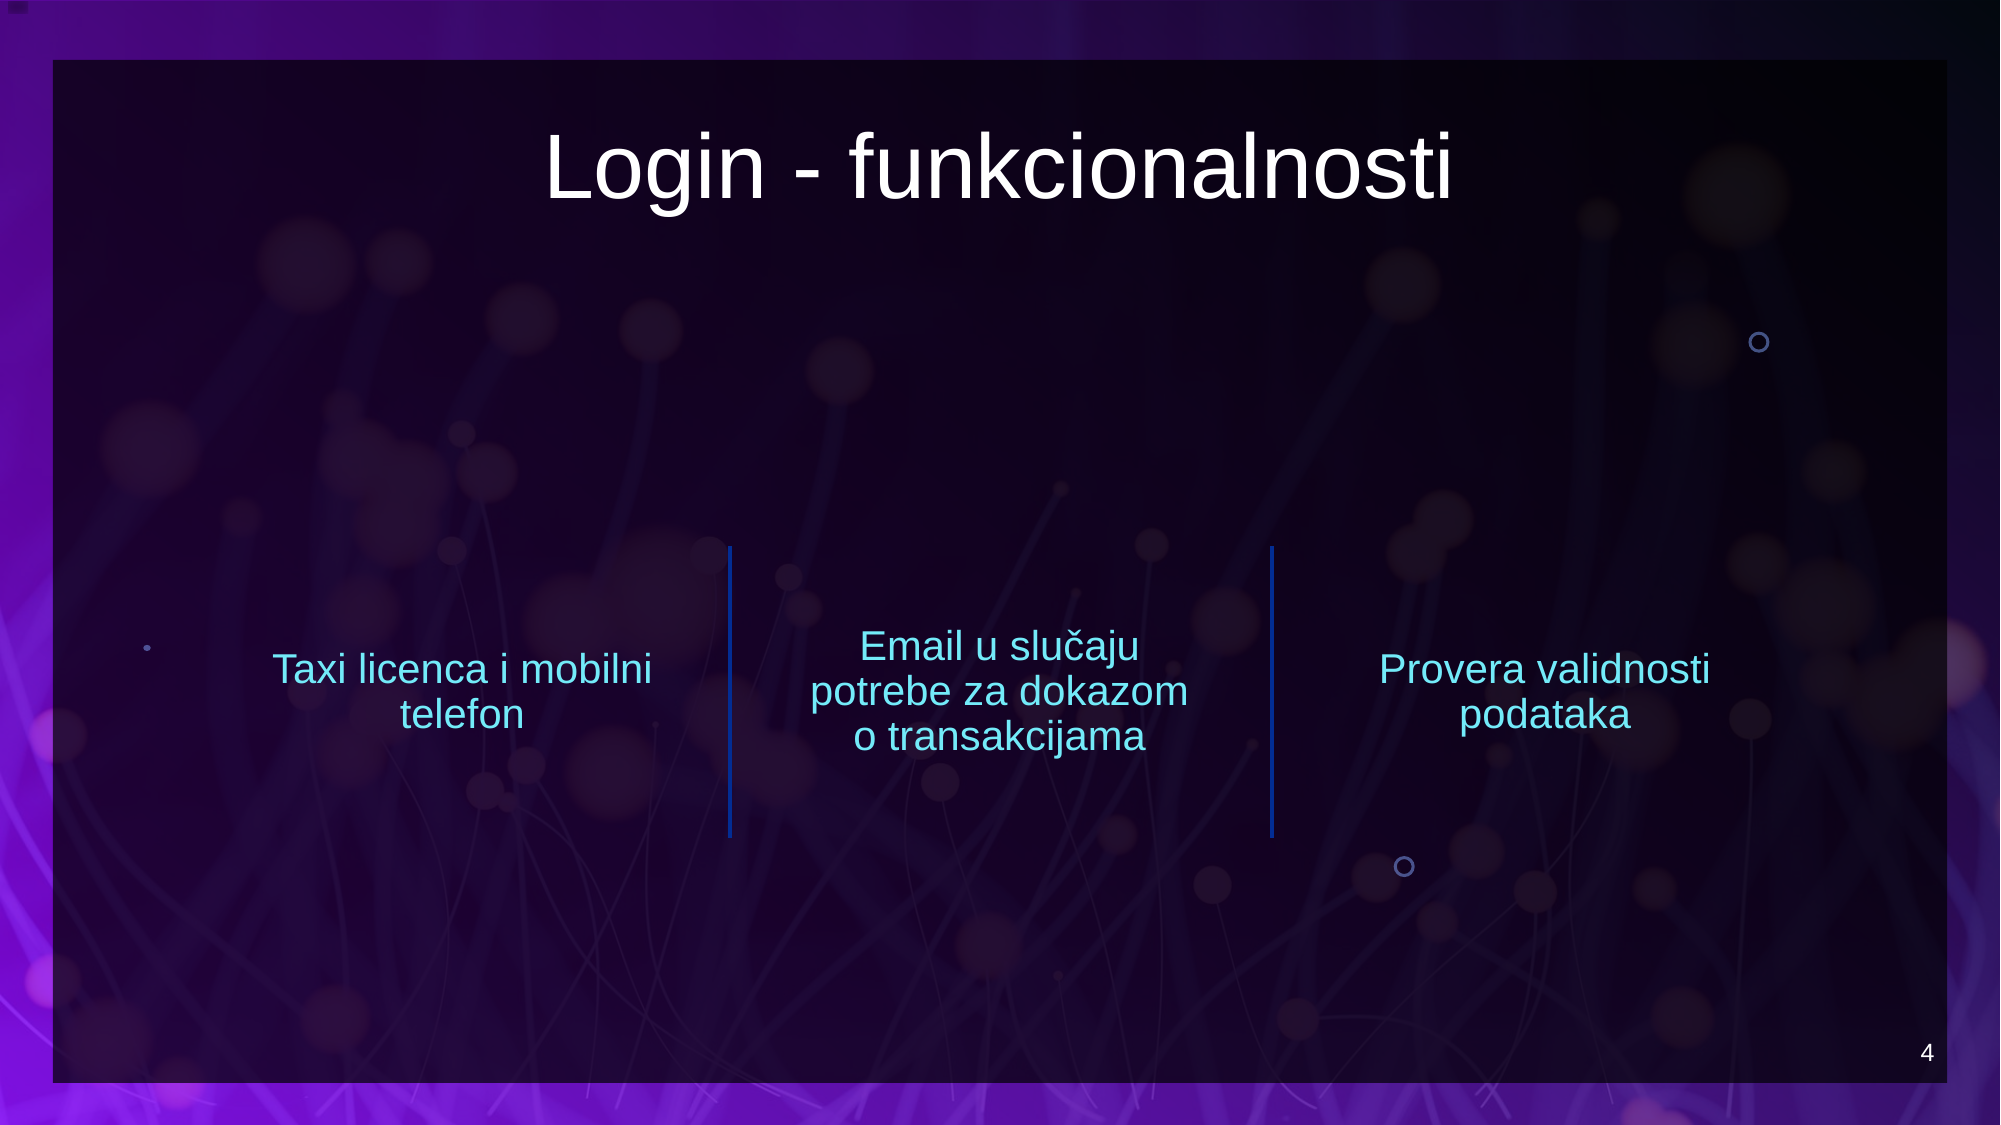

# Login - funkcionalnosti

Email u slučaju potrebe za dokazom o transakcijama
Taxi licenca i mobilni telefon
Provera validnosti podataka
4